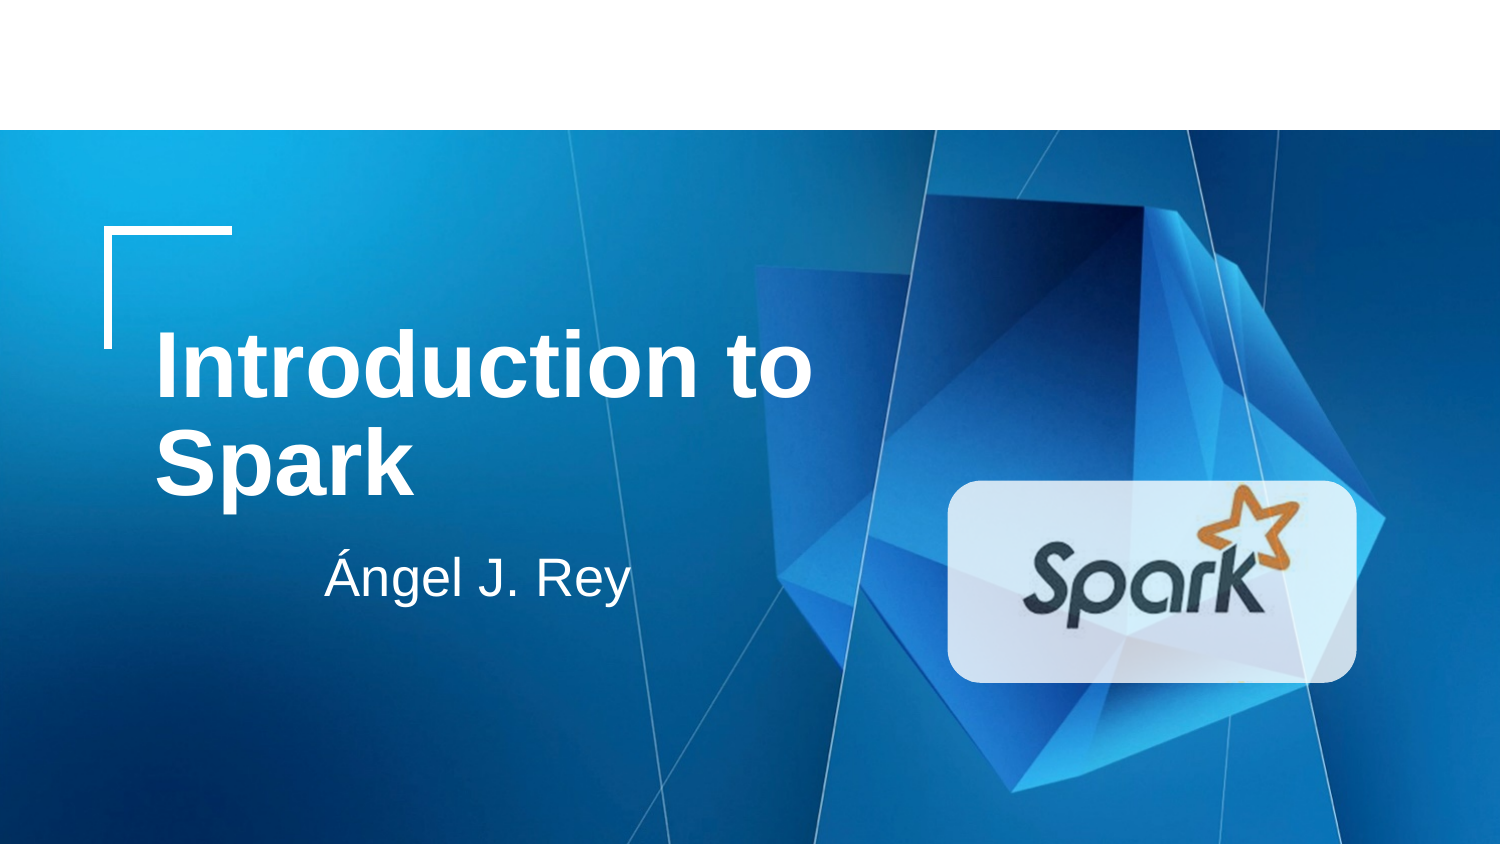

# Introduction to Spark

Ángel J. Rey